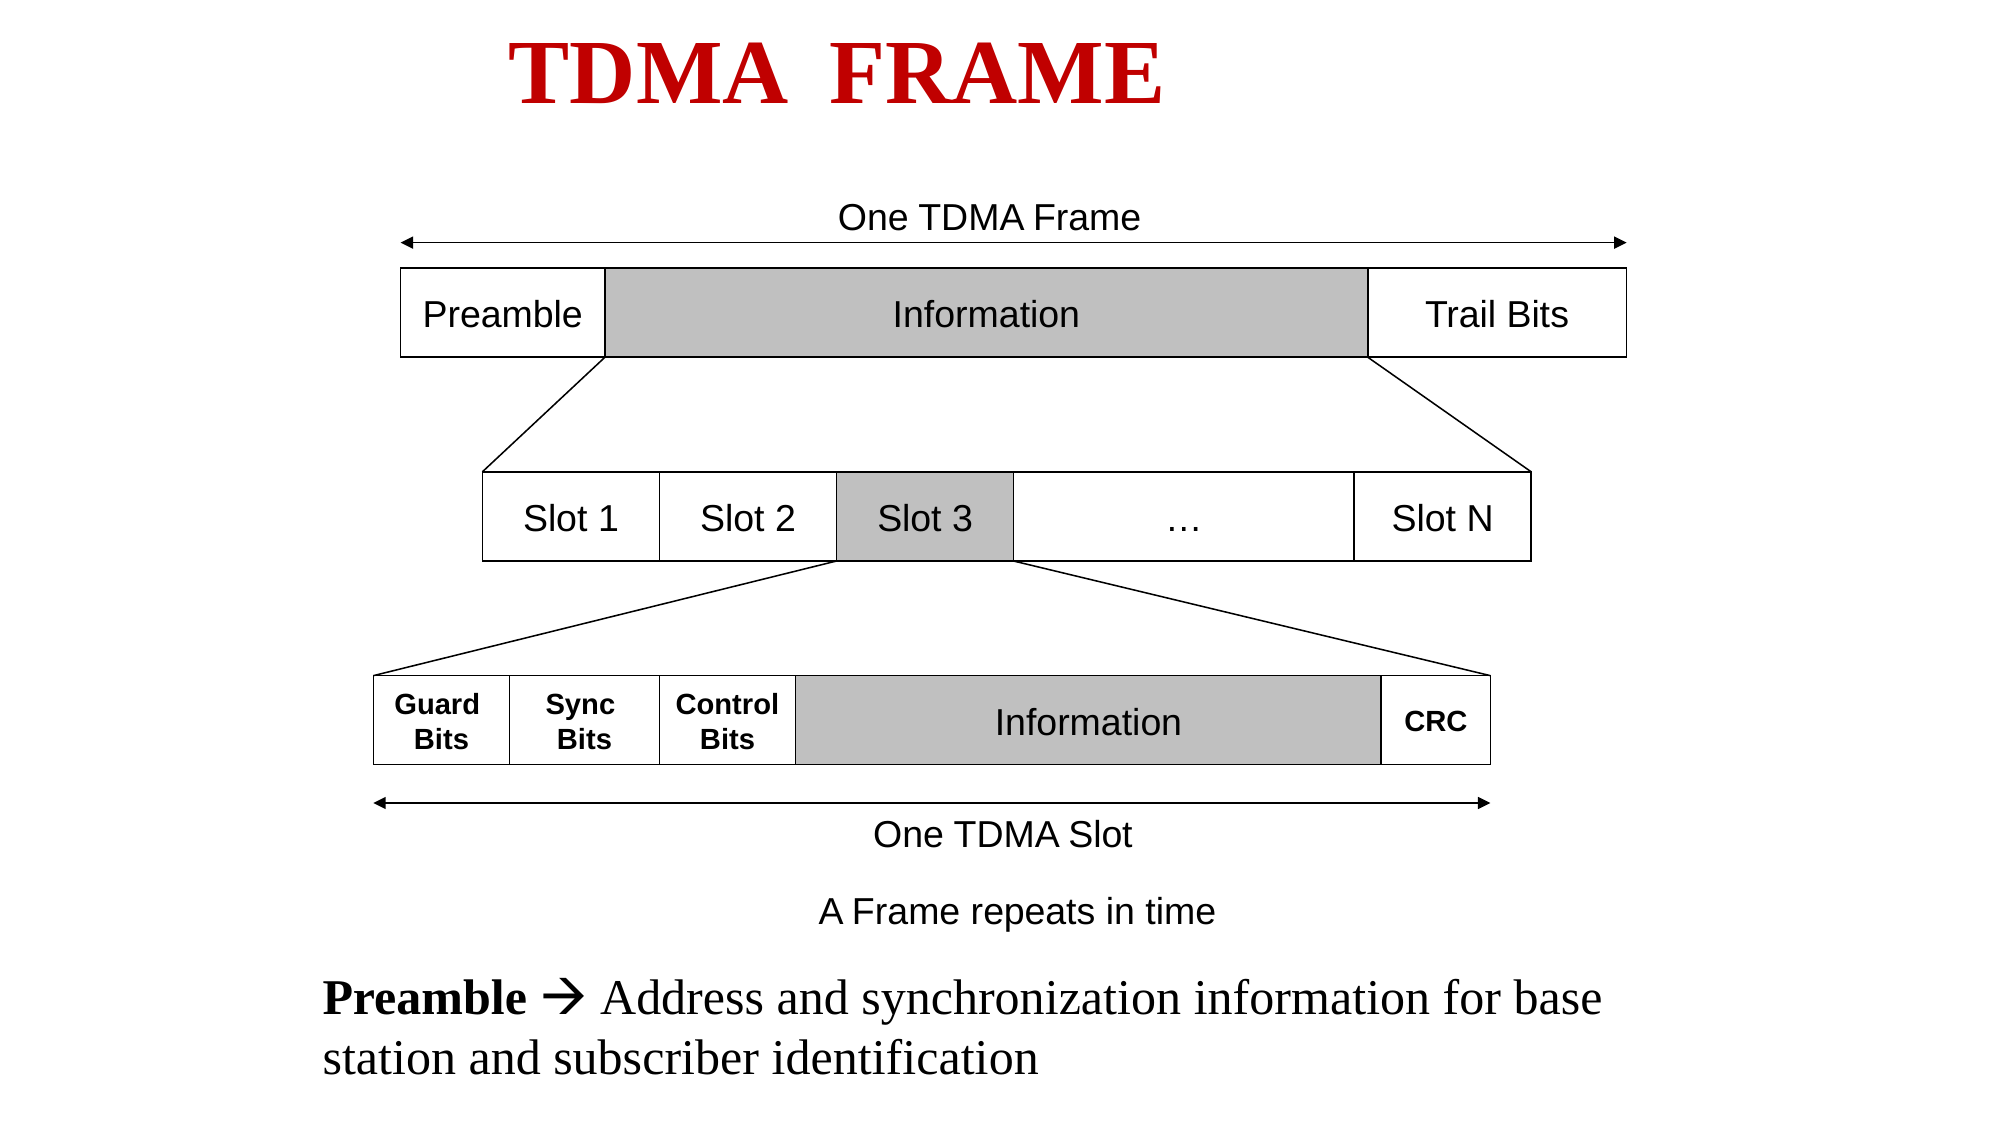

# TDMA  FRAME
One TDMA Frame
Preamble
Information
Trail Bits
Slot 1
Slot 2
Slot 3
…
Slot N
Guard
Bits
Sync
Bits
Control
Bits
Information
CRC
One TDMA Slot
A Frame repeats in time
Preamble 🡪 Address and synchronization information for base station and subscriber identification